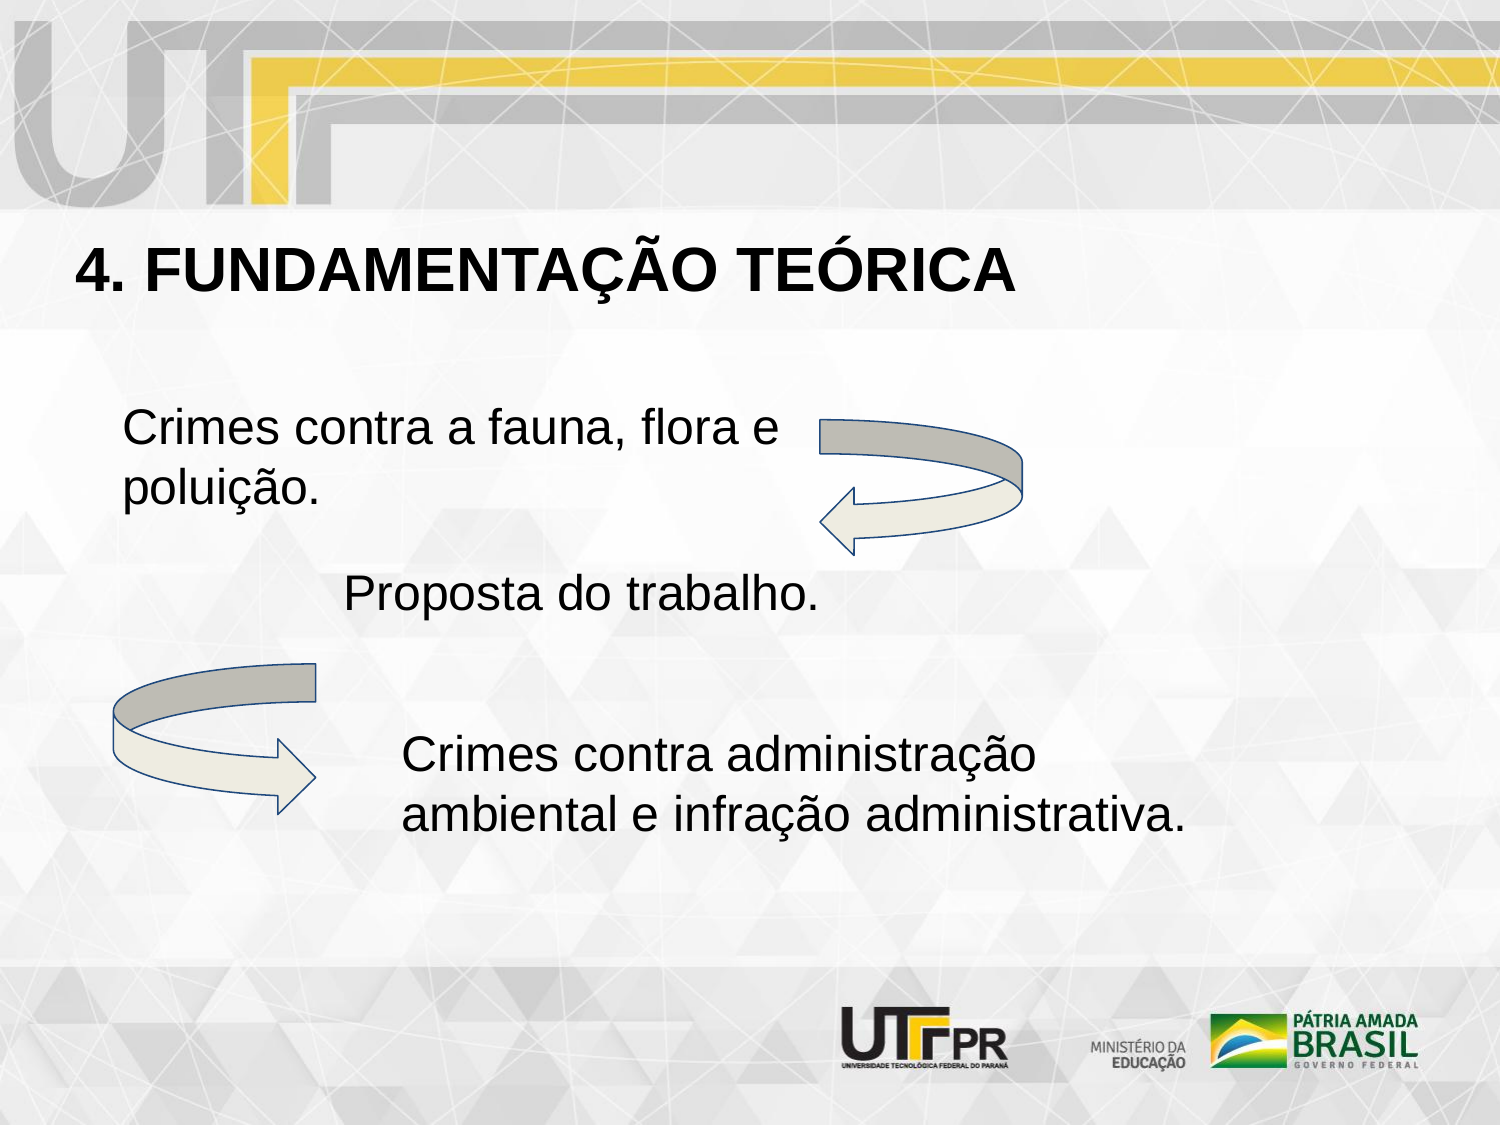

# 4. FUNDAMENTAÇÃO TEÓRICA
Crimes contra a fauna, flora e poluição.

Proposta do trabalho.

Crimes contra administração ambiental e infração administrativa.